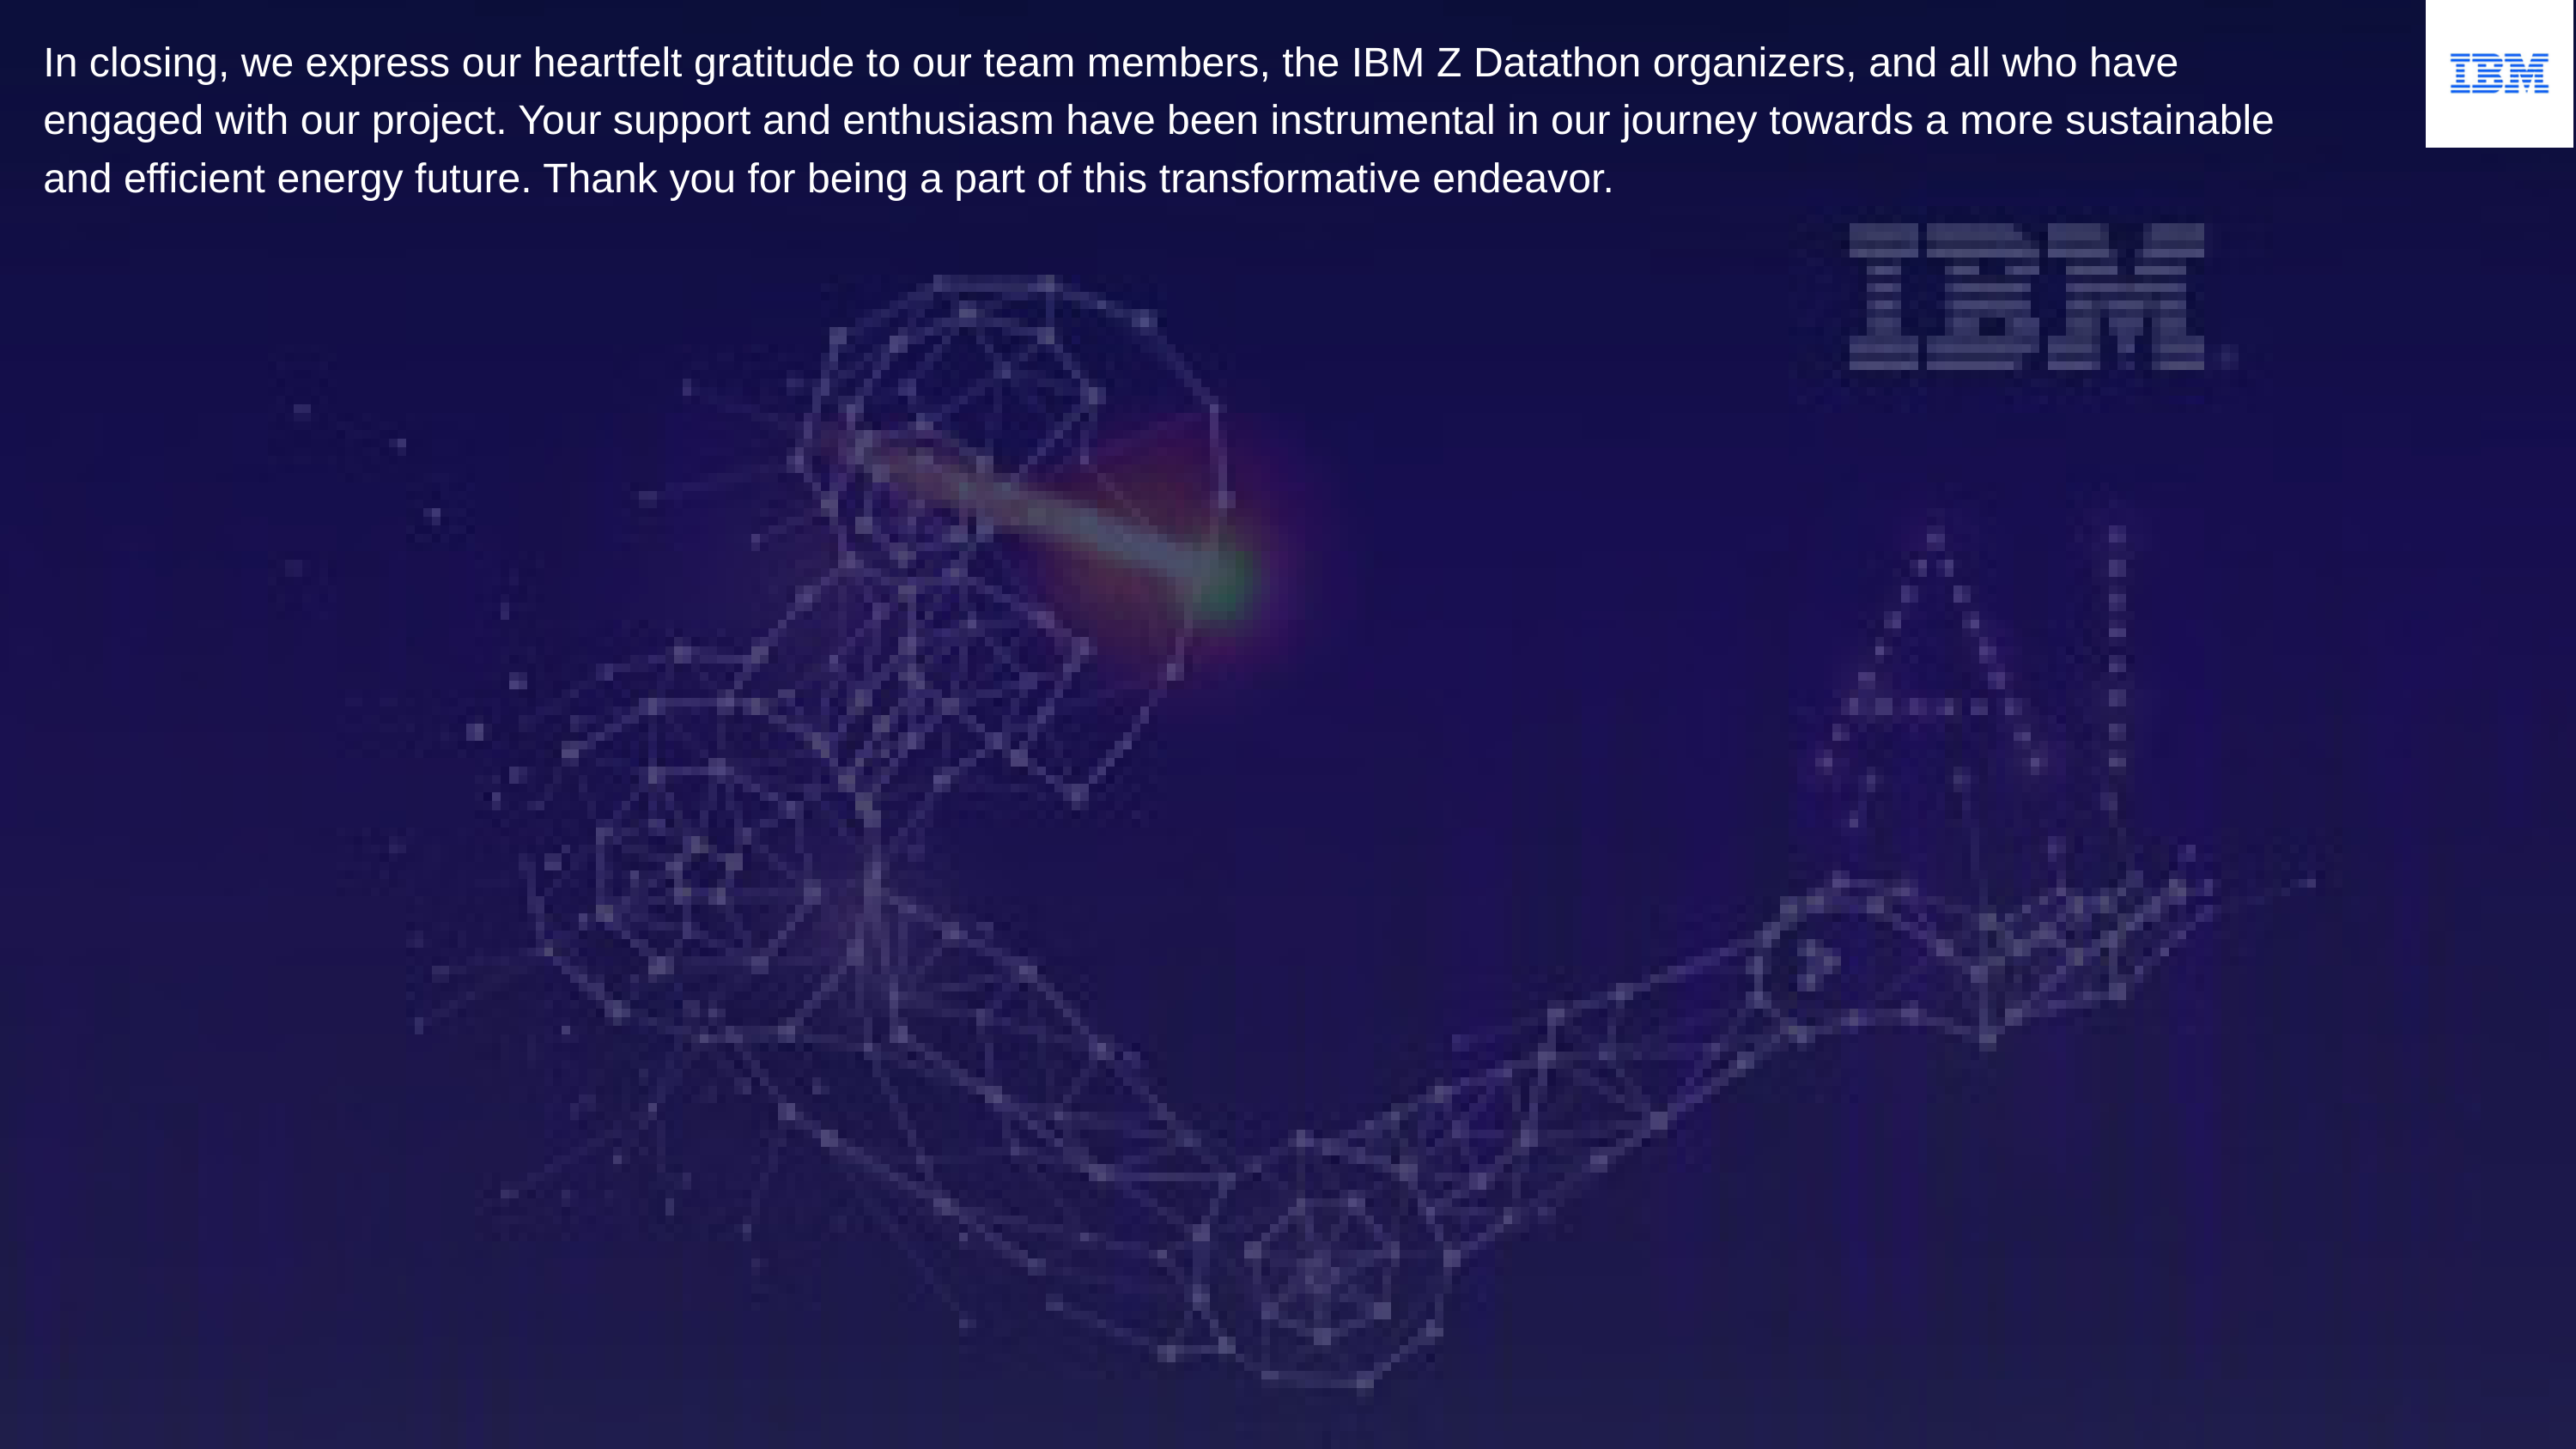

In closing, we express our heartfelt gratitude to our team members, the IBM Z Datathon organizers, and all who have engaged with our project. Your support and enthusiasm have been instrumental in our journey towards a more sustainable and efficient energy future. Thank you for being a part of this transformative endeavor.